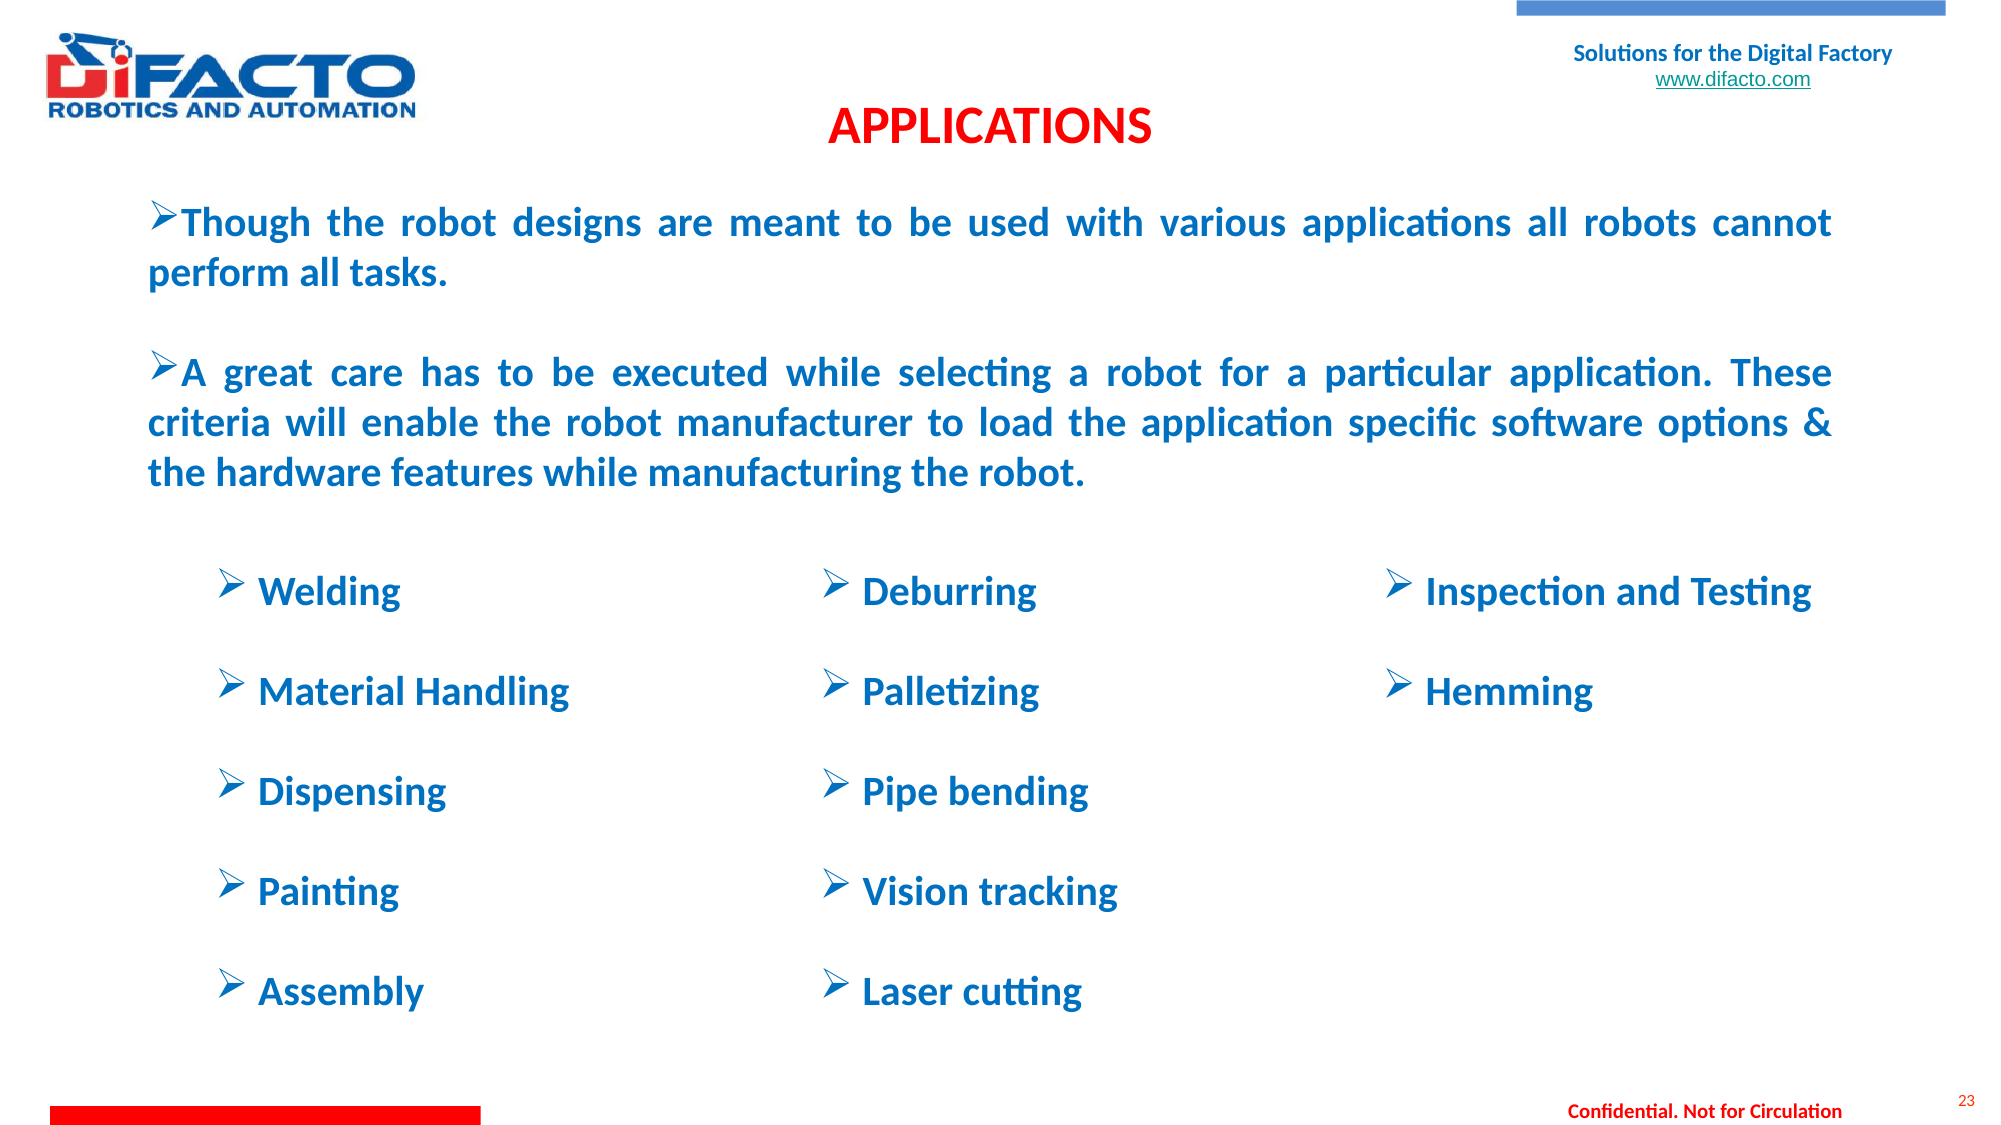

APPLICATIONS
Though the robot designs are meant to be used with various applications all robots cannot perform all tasks.

A great care has to be executed while selecting a robot for a particular application. These criteria will enable the robot manufacturer to load the application specific software options & the hardware features while manufacturing the robot.
 Welding

 Material Handling

 Dispensing

 Painting

 Assembly
 Deburring

 Palletizing

 Pipe bending

 Vision tracking

 Laser cutting
 Inspection and Testing

 Hemming